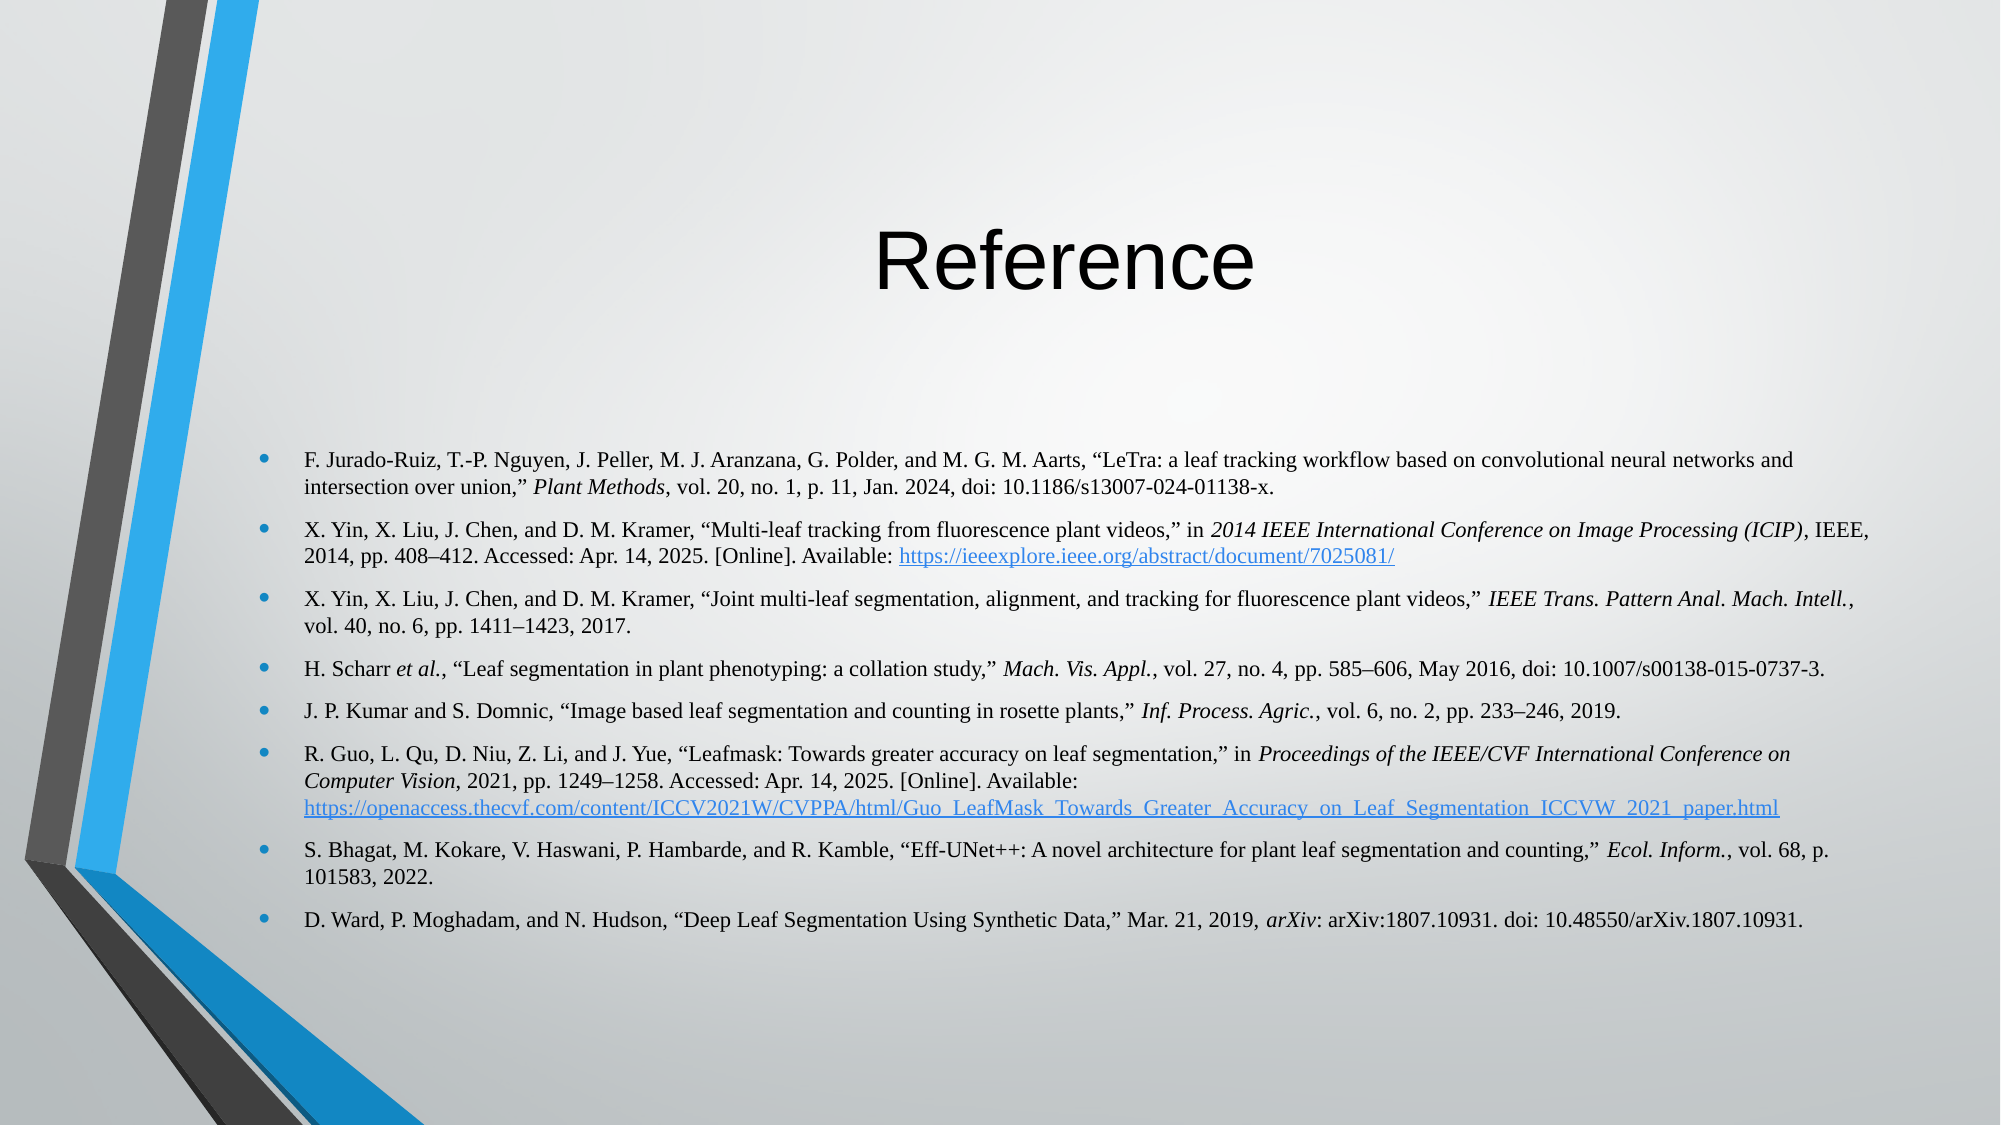

# Reference
F. Jurado-Ruiz, T.-P. Nguyen, J. Peller, M. J. Aranzana, G. Polder, and M. G. M. Aarts, “LeTra: a leaf tracking workflow based on convolutional neural networks and intersection over union,” Plant Methods, vol. 20, no. 1, p. 11, Jan. 2024, doi: 10.1186/s13007-024-01138-x.
X. Yin, X. Liu, J. Chen, and D. M. Kramer, “Multi-leaf tracking from fluorescence plant videos,” in 2014 IEEE International Conference on Image Processing (ICIP), IEEE, 2014, pp. 408–412. Accessed: Apr. 14, 2025. [Online]. Available: https://ieeexplore.ieee.org/abstract/document/7025081/
X. Yin, X. Liu, J. Chen, and D. M. Kramer, “Joint multi-leaf segmentation, alignment, and tracking for fluorescence plant videos,” IEEE Trans. Pattern Anal. Mach. Intell., vol. 40, no. 6, pp. 1411–1423, 2017.
H. Scharr et al., “Leaf segmentation in plant phenotyping: a collation study,” Mach. Vis. Appl., vol. 27, no. 4, pp. 585–606, May 2016, doi: 10.1007/s00138-015-0737-3.
J. P. Kumar and S. Domnic, “Image based leaf segmentation and counting in rosette plants,” Inf. Process. Agric., vol. 6, no. 2, pp. 233–246, 2019.
R. Guo, L. Qu, D. Niu, Z. Li, and J. Yue, “Leafmask: Towards greater accuracy on leaf segmentation,” in Proceedings of the IEEE/CVF International Conference on Computer Vision, 2021, pp. 1249–1258. Accessed: Apr. 14, 2025. [Online]. Available: https://openaccess.thecvf.com/content/ICCV2021W/CVPPA/html/Guo_LeafMask_Towards_Greater_Accuracy_on_Leaf_Segmentation_ICCVW_2021_paper.html
S. Bhagat, M. Kokare, V. Haswani, P. Hambarde, and R. Kamble, “Eff-UNet++: A novel architecture for plant leaf segmentation and counting,” Ecol. Inform., vol. 68, p. 101583, 2022.
D. Ward, P. Moghadam, and N. Hudson, “Deep Leaf Segmentation Using Synthetic Data,” Mar. 21, 2019, arXiv: arXiv:1807.10931. doi: 10.48550/arXiv.1807.10931.